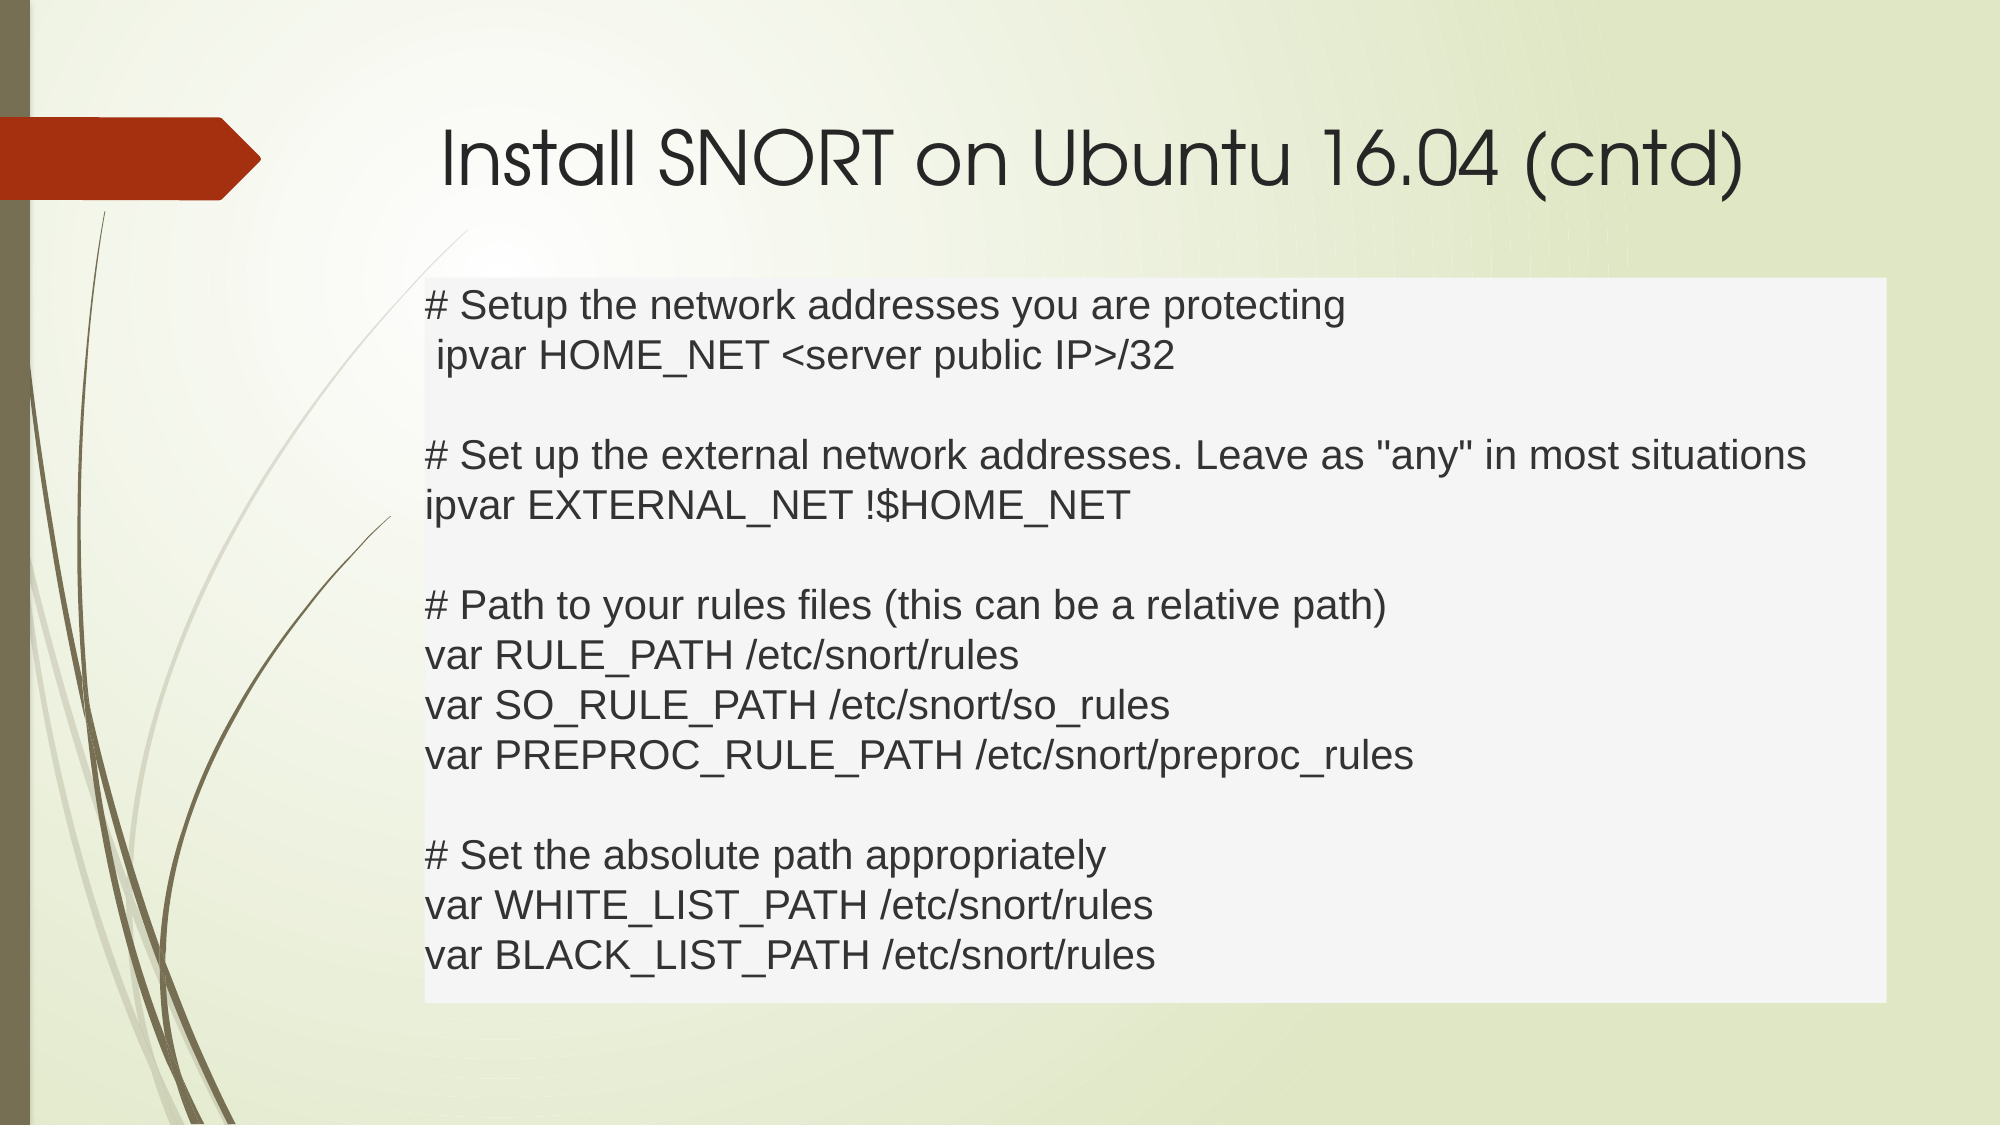

# Install SNORT on Ubuntu 16.04 (cntd)
# Setup the network addresses you are protecting
 ipvar HOME_NET <server public IP>/32

# Set up the external network addresses. Leave as "any" in most situations
ipvar EXTERNAL_NET !$HOME_NET

# Path to your rules files (this can be a relative path)
var RULE_PATH /etc/snort/rules
var SO_RULE_PATH /etc/snort/so_rules
var PREPROC_RULE_PATH /etc/snort/preproc_rules

# Set the absolute path appropriately
var WHITE_LIST_PATH /etc/snort/rules
var BLACK_LIST_PATH /etc/snort/rules